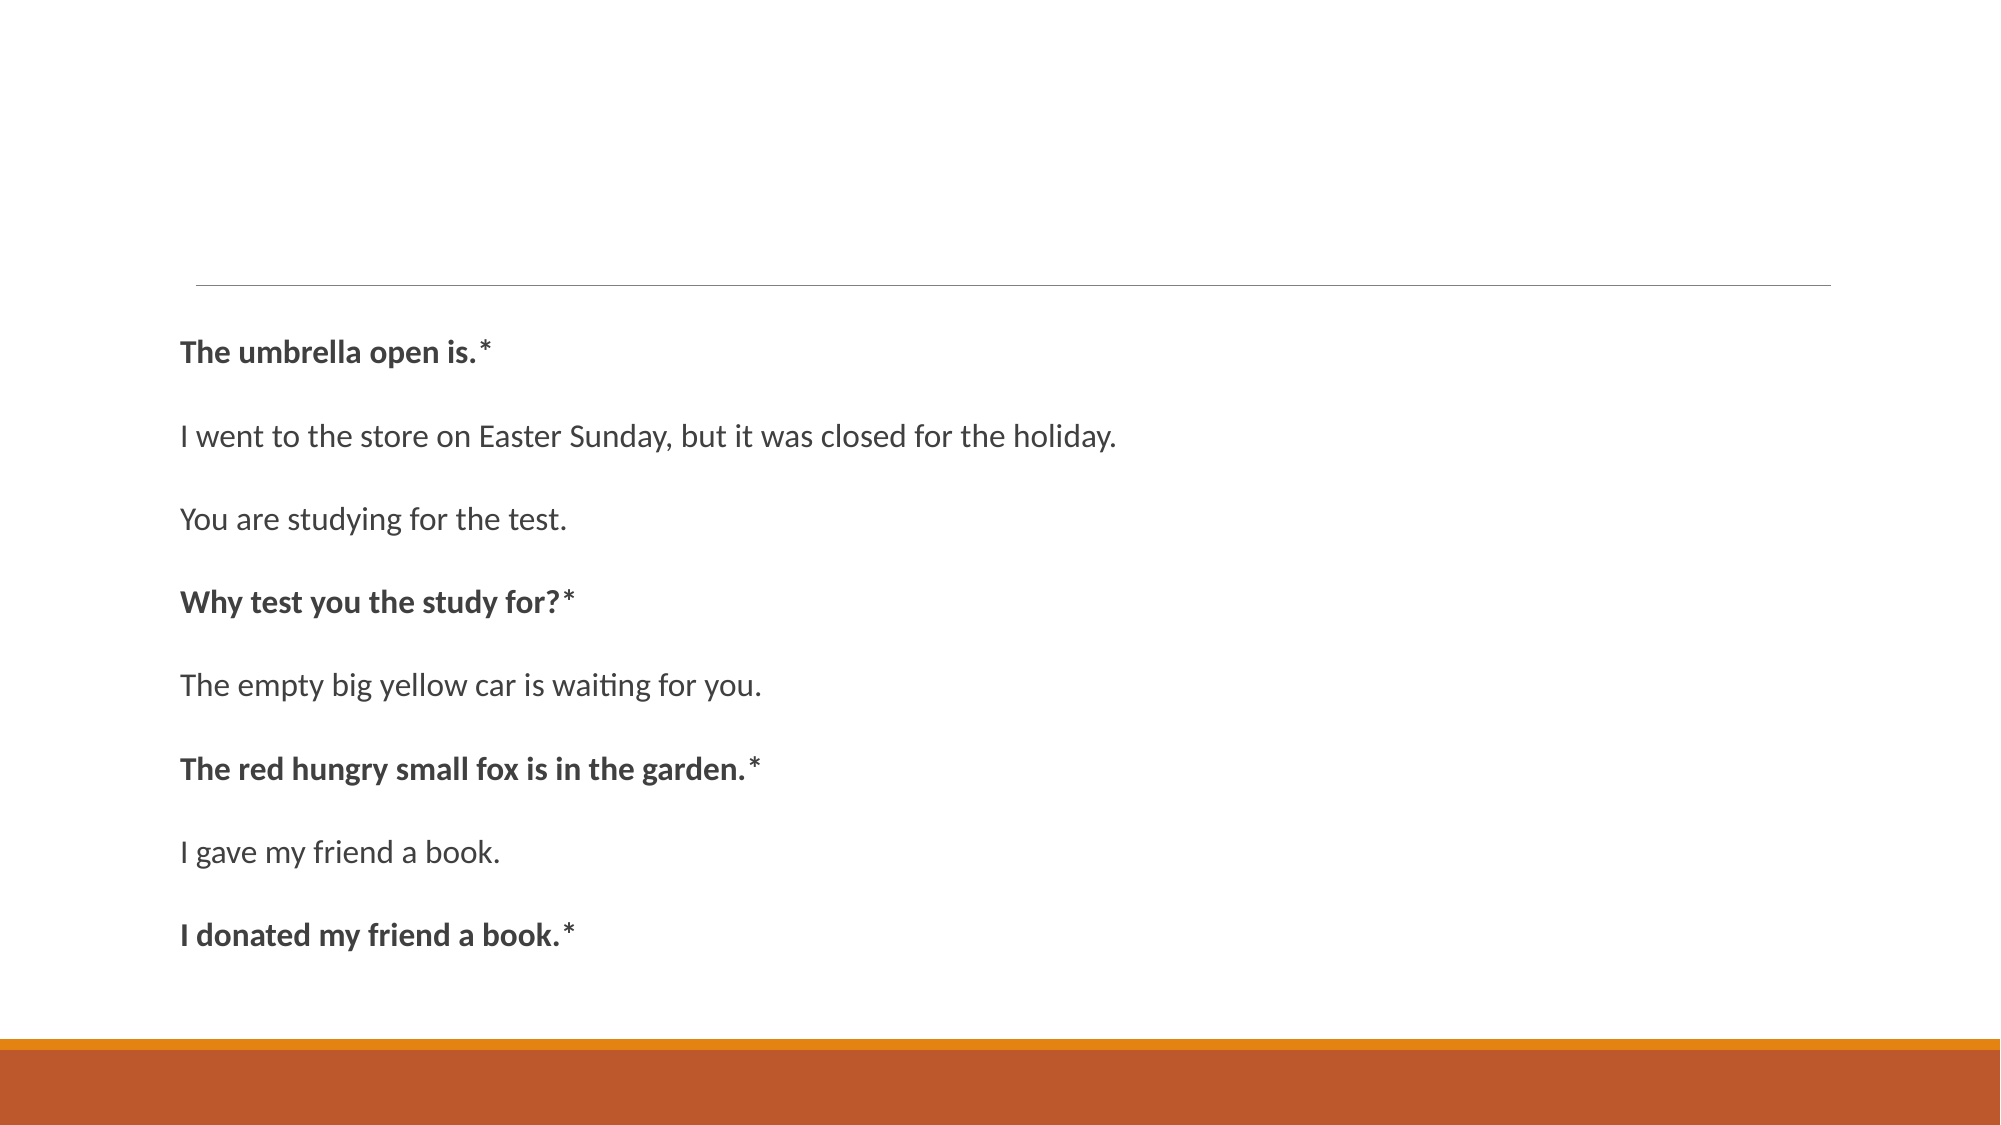

#
The umbrella open is.*
I went to the store on Easter Sunday, but it was closed for the holiday.
You are studying for the test.
Why test you the study for?*
The empty big yellow car is waiting for you.
The red hungry small fox is in the garden.*
I gave my friend a book.
I donated my friend a book.*